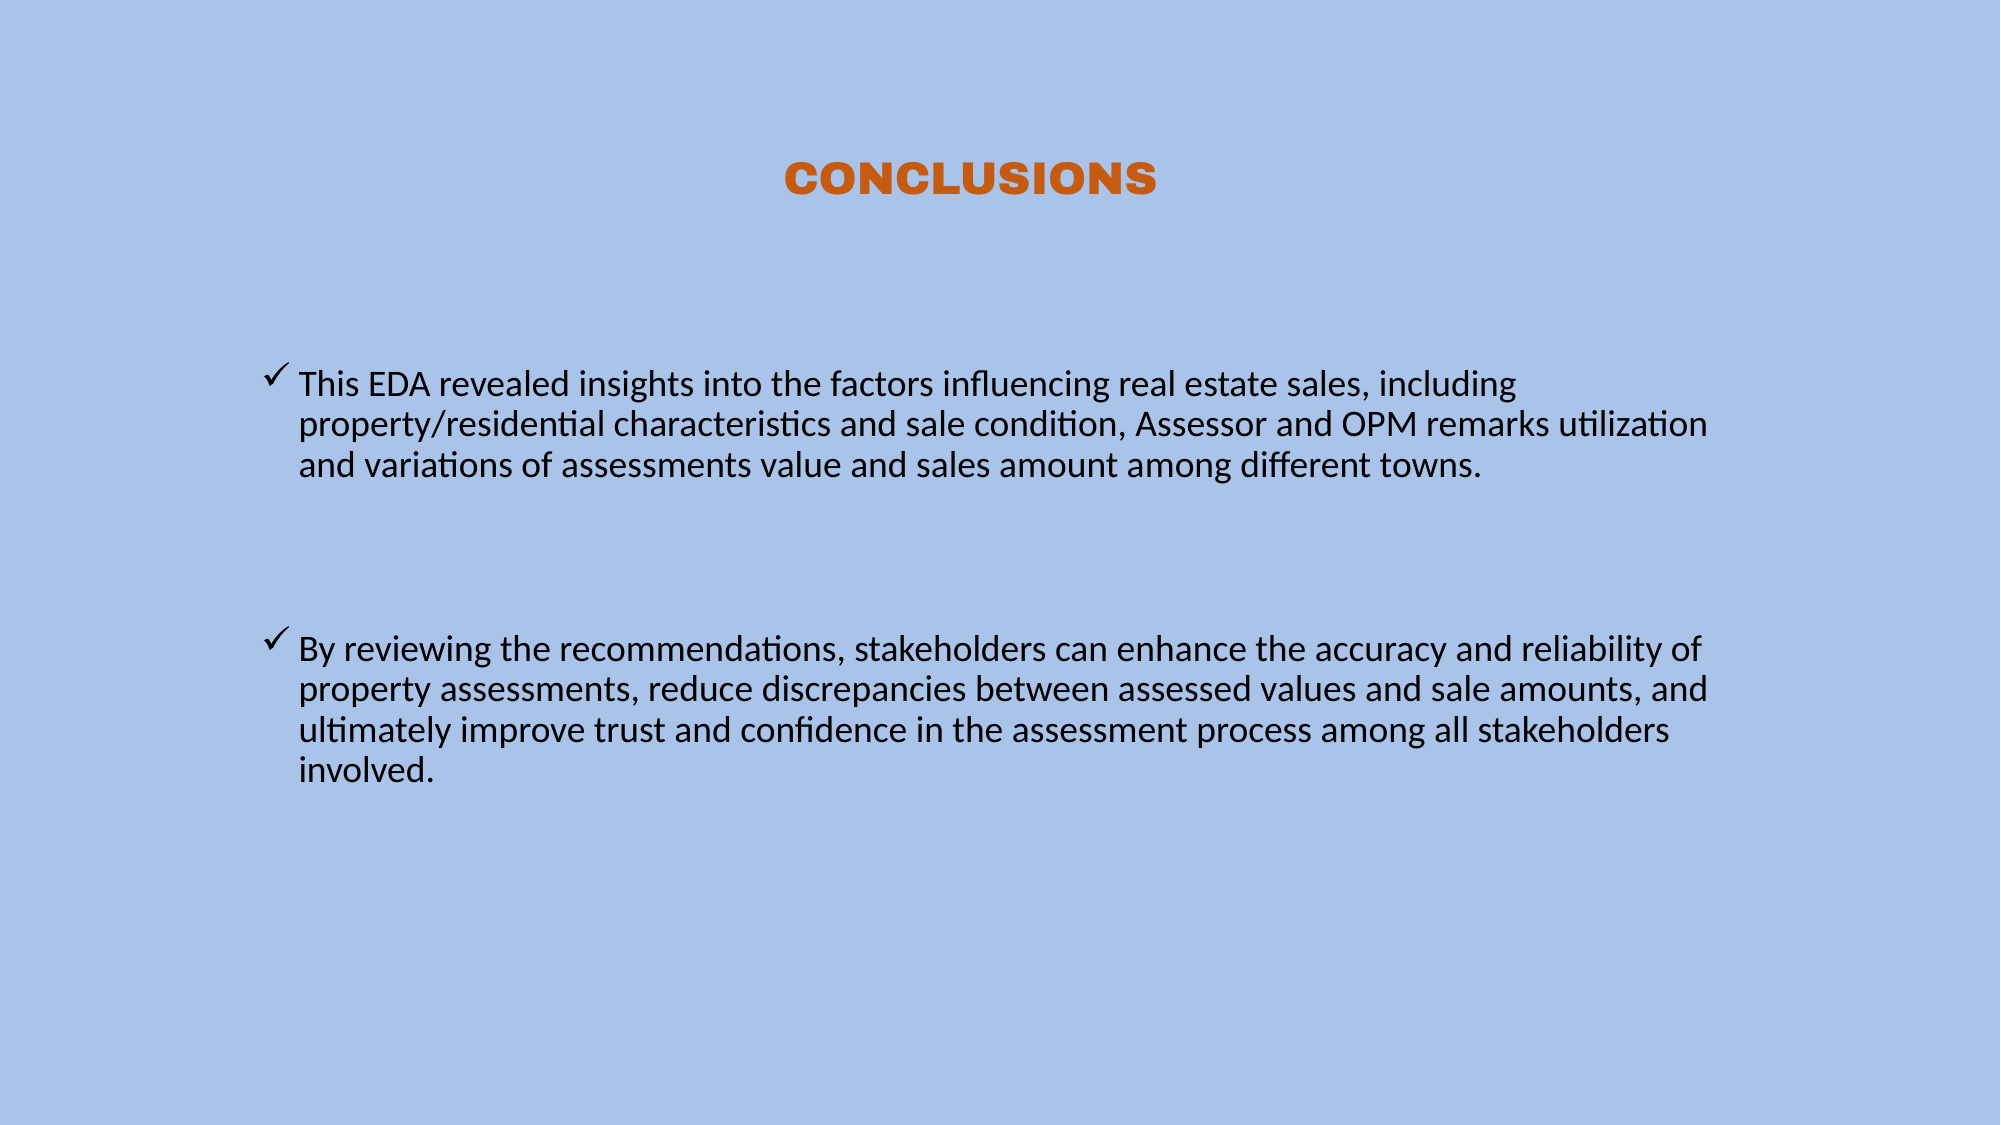

CONCLUSIONS

This EDA revealed insights into the factors influencing real estate sales, including property/residential characteristics and sale condition, Assessor and OPM remarks utilization and variations of assessments value and sales amount among different towns.

By reviewing the recommendations, stakeholders can enhance the accuracy and reliability of property assessments, reduce discrepancies between assessed values and sale amounts, and ultimately improve trust and confidence in the assessment process among all stakeholders involved.